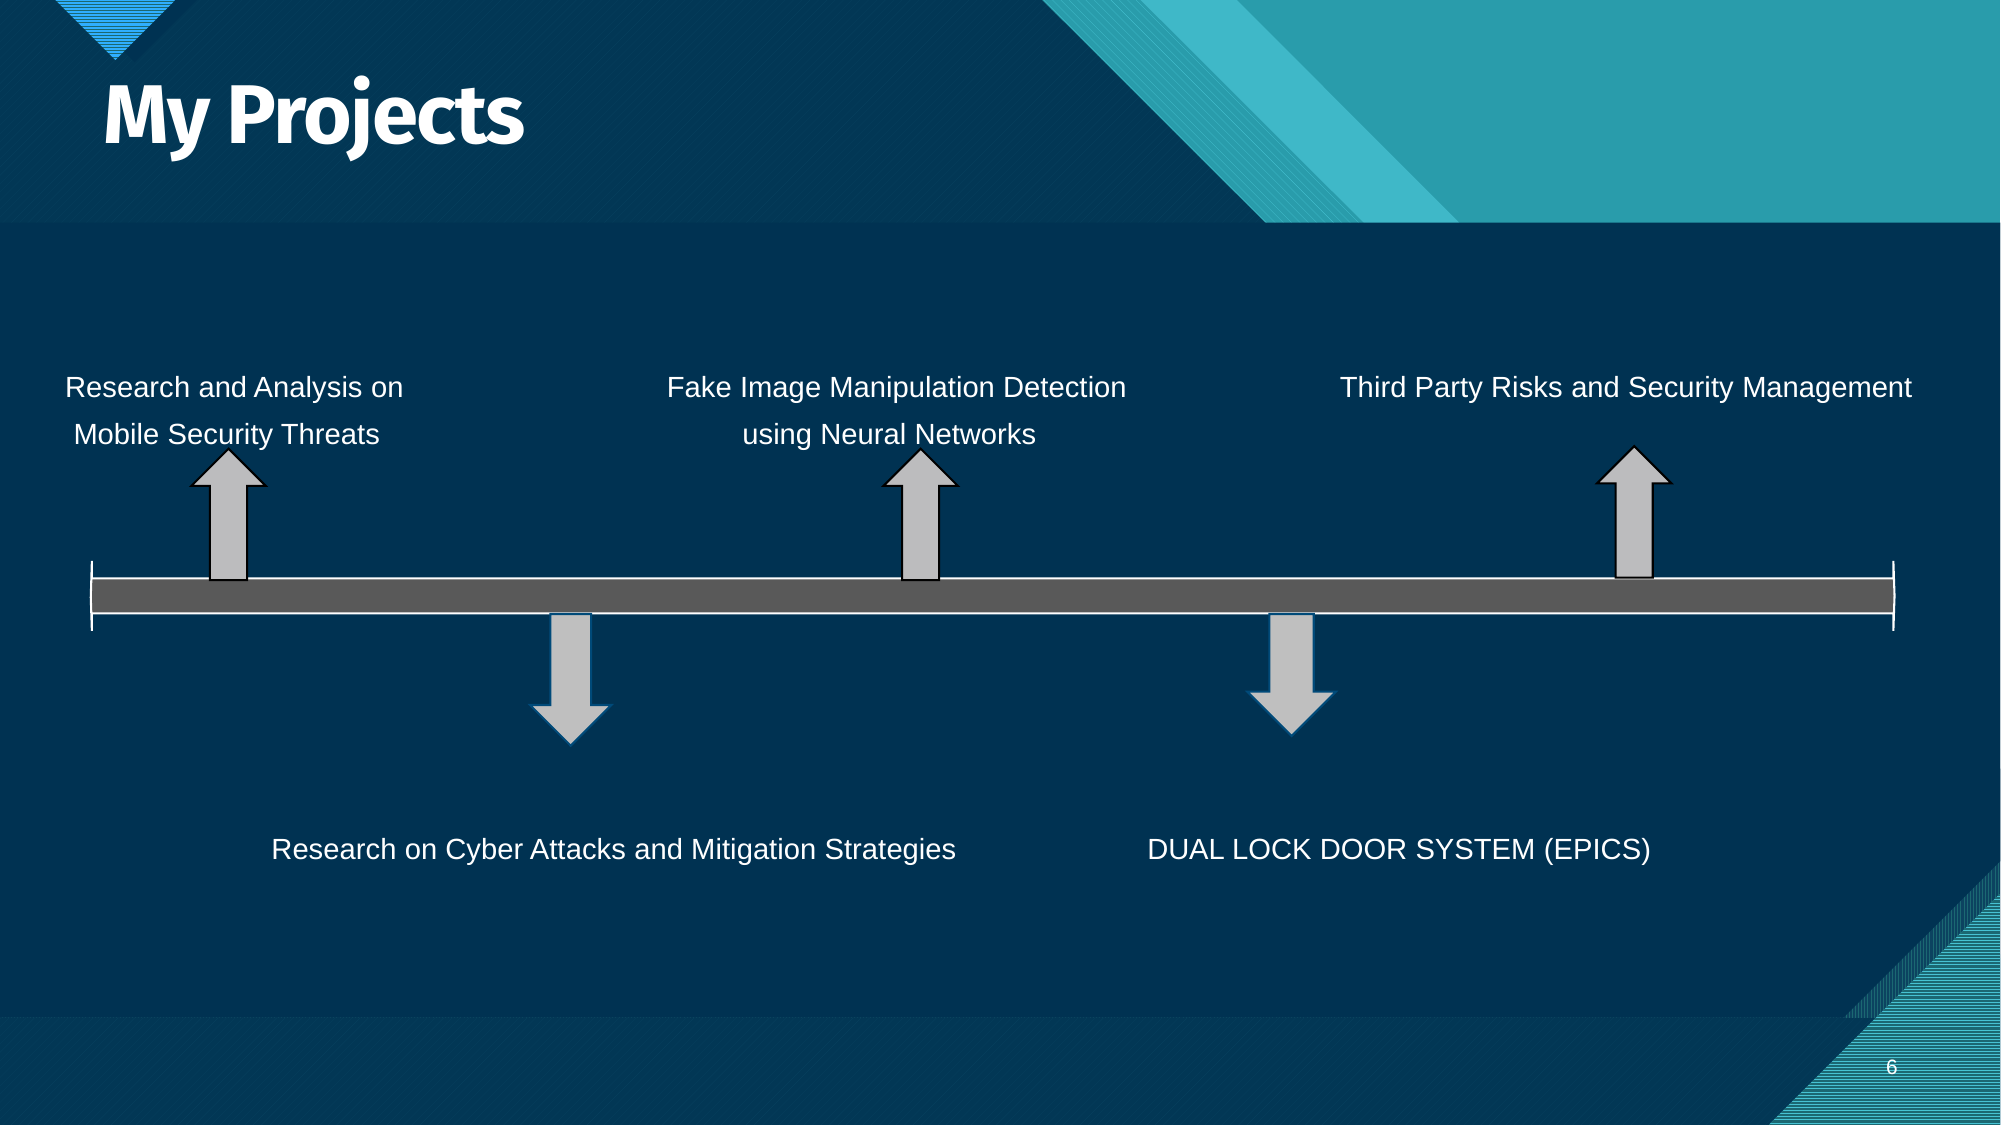

# My Projects

      Research and Analysis on                                Fake Image Manipulation Detection                          Third Party Risks and Security Management
       Mobile Security Threats                                            using Neural Networks

                               Research on Cyber Attacks and Mitigation Strategies                       DUAL LOCK DOOR SYSTEM (EPICS)

6